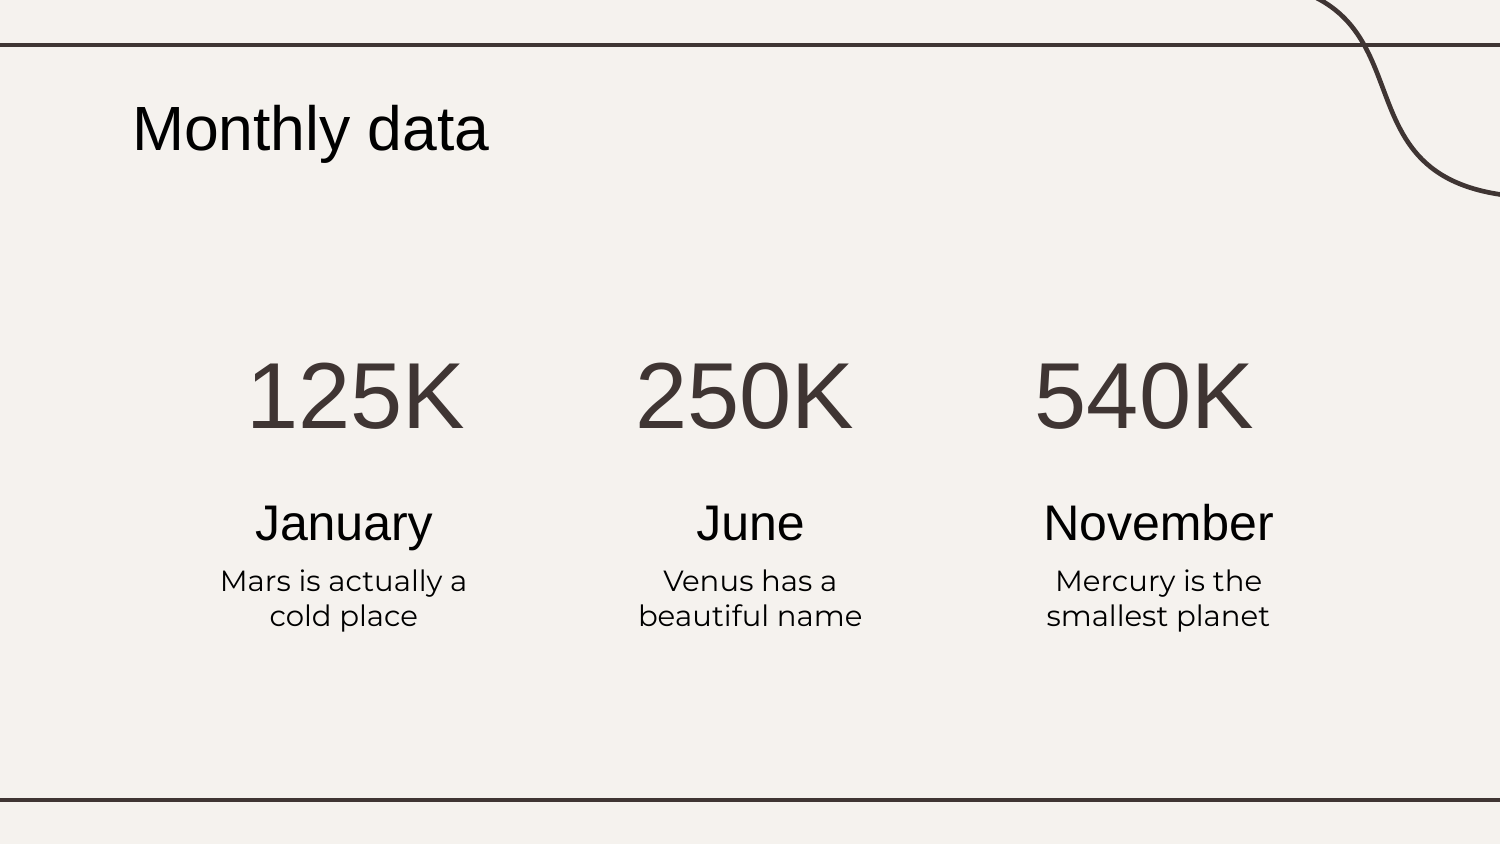

# Monthly data

125K
250K
540K
January
June
November
Mars is actually a cold place
Venus has a beautiful name
Mercury is the smallest planet